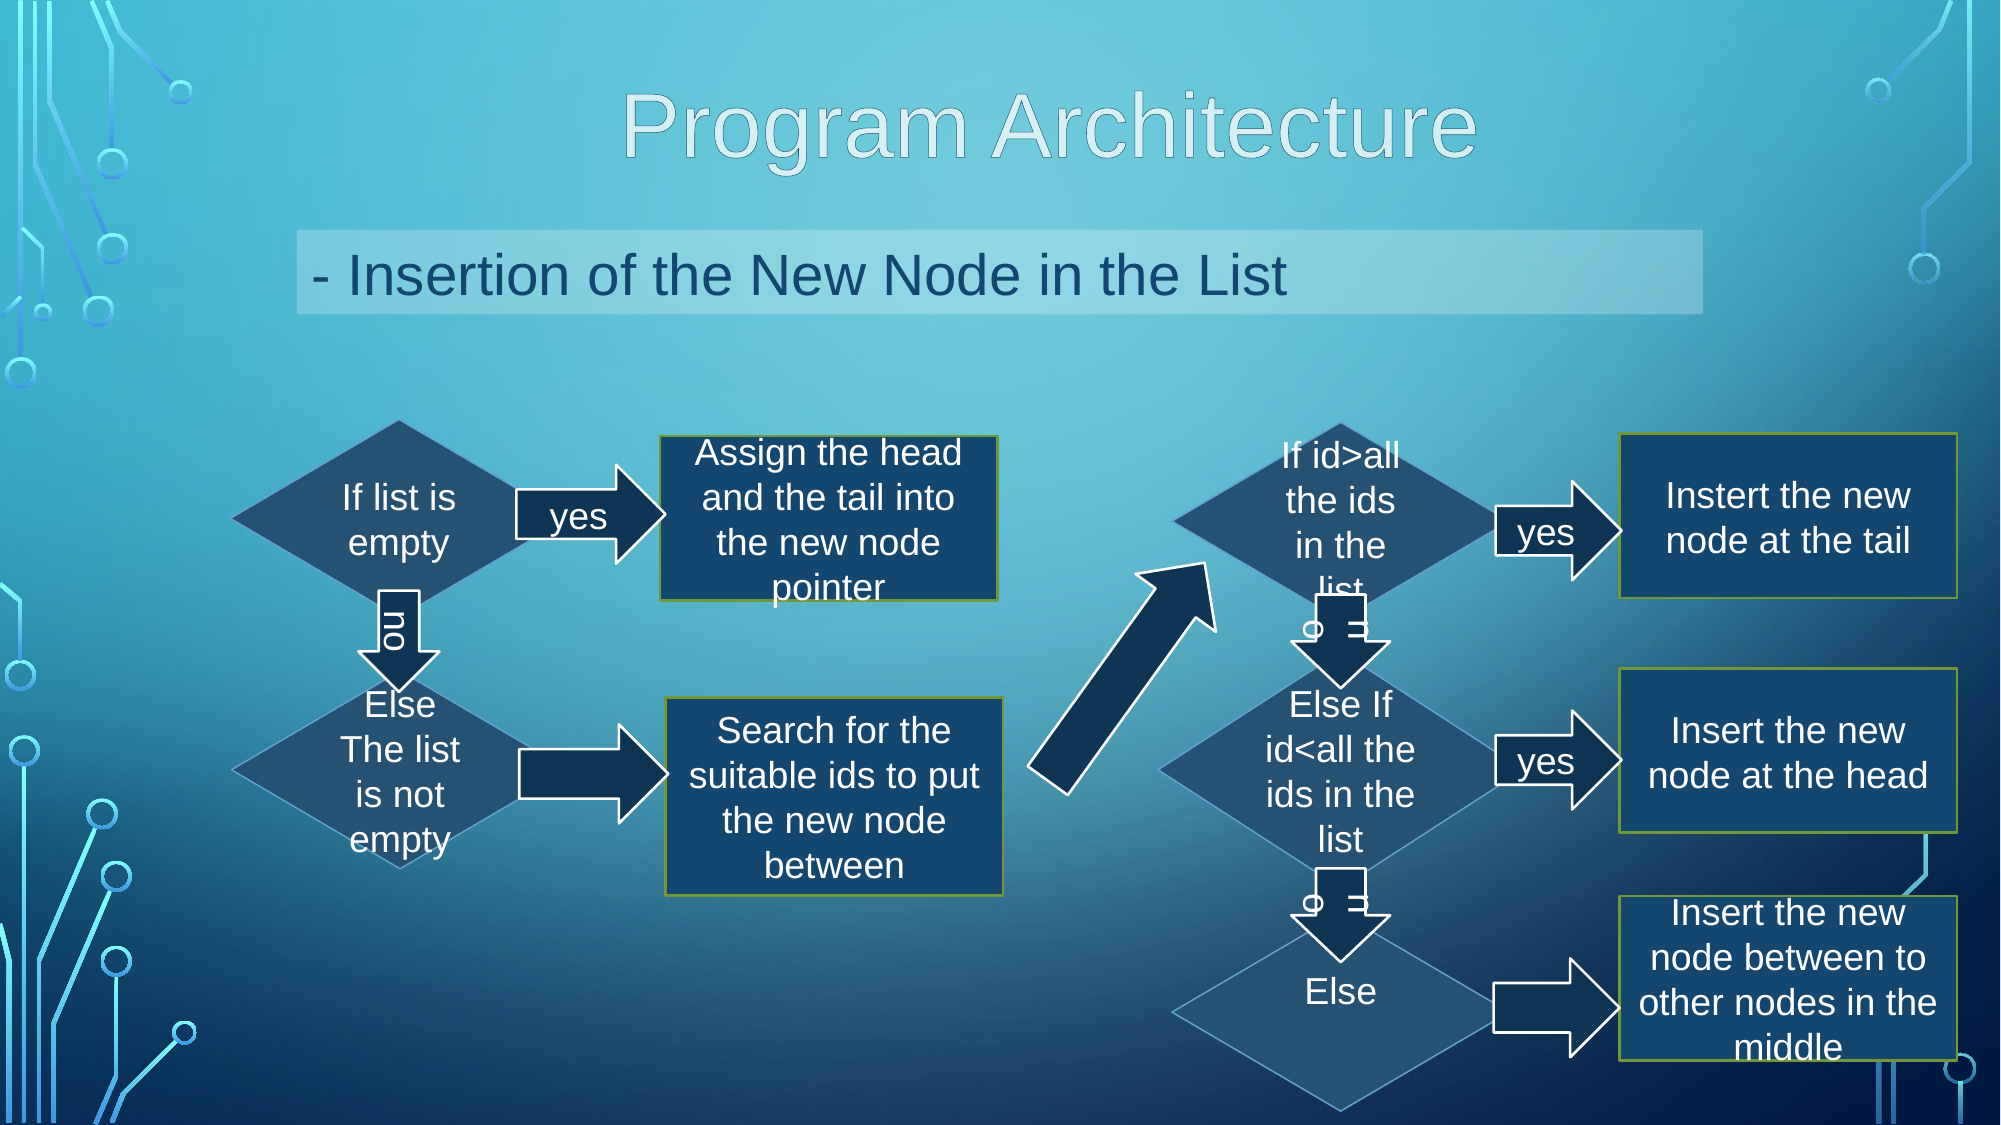

Program Architecture
- Insertion of the New Node in the List
If list is empty
If id>all the ids in the list
Instert the new node at the tail
Assign the head and the tail into the new node pointer
yes
yes
no
no

Else If id<all the ids in the list
Insert the new node at the head
Else
The list is not empty
Search for the suitable ids to put the new node between
yes

no
Insert the new node between to other nodes in the middle
Else